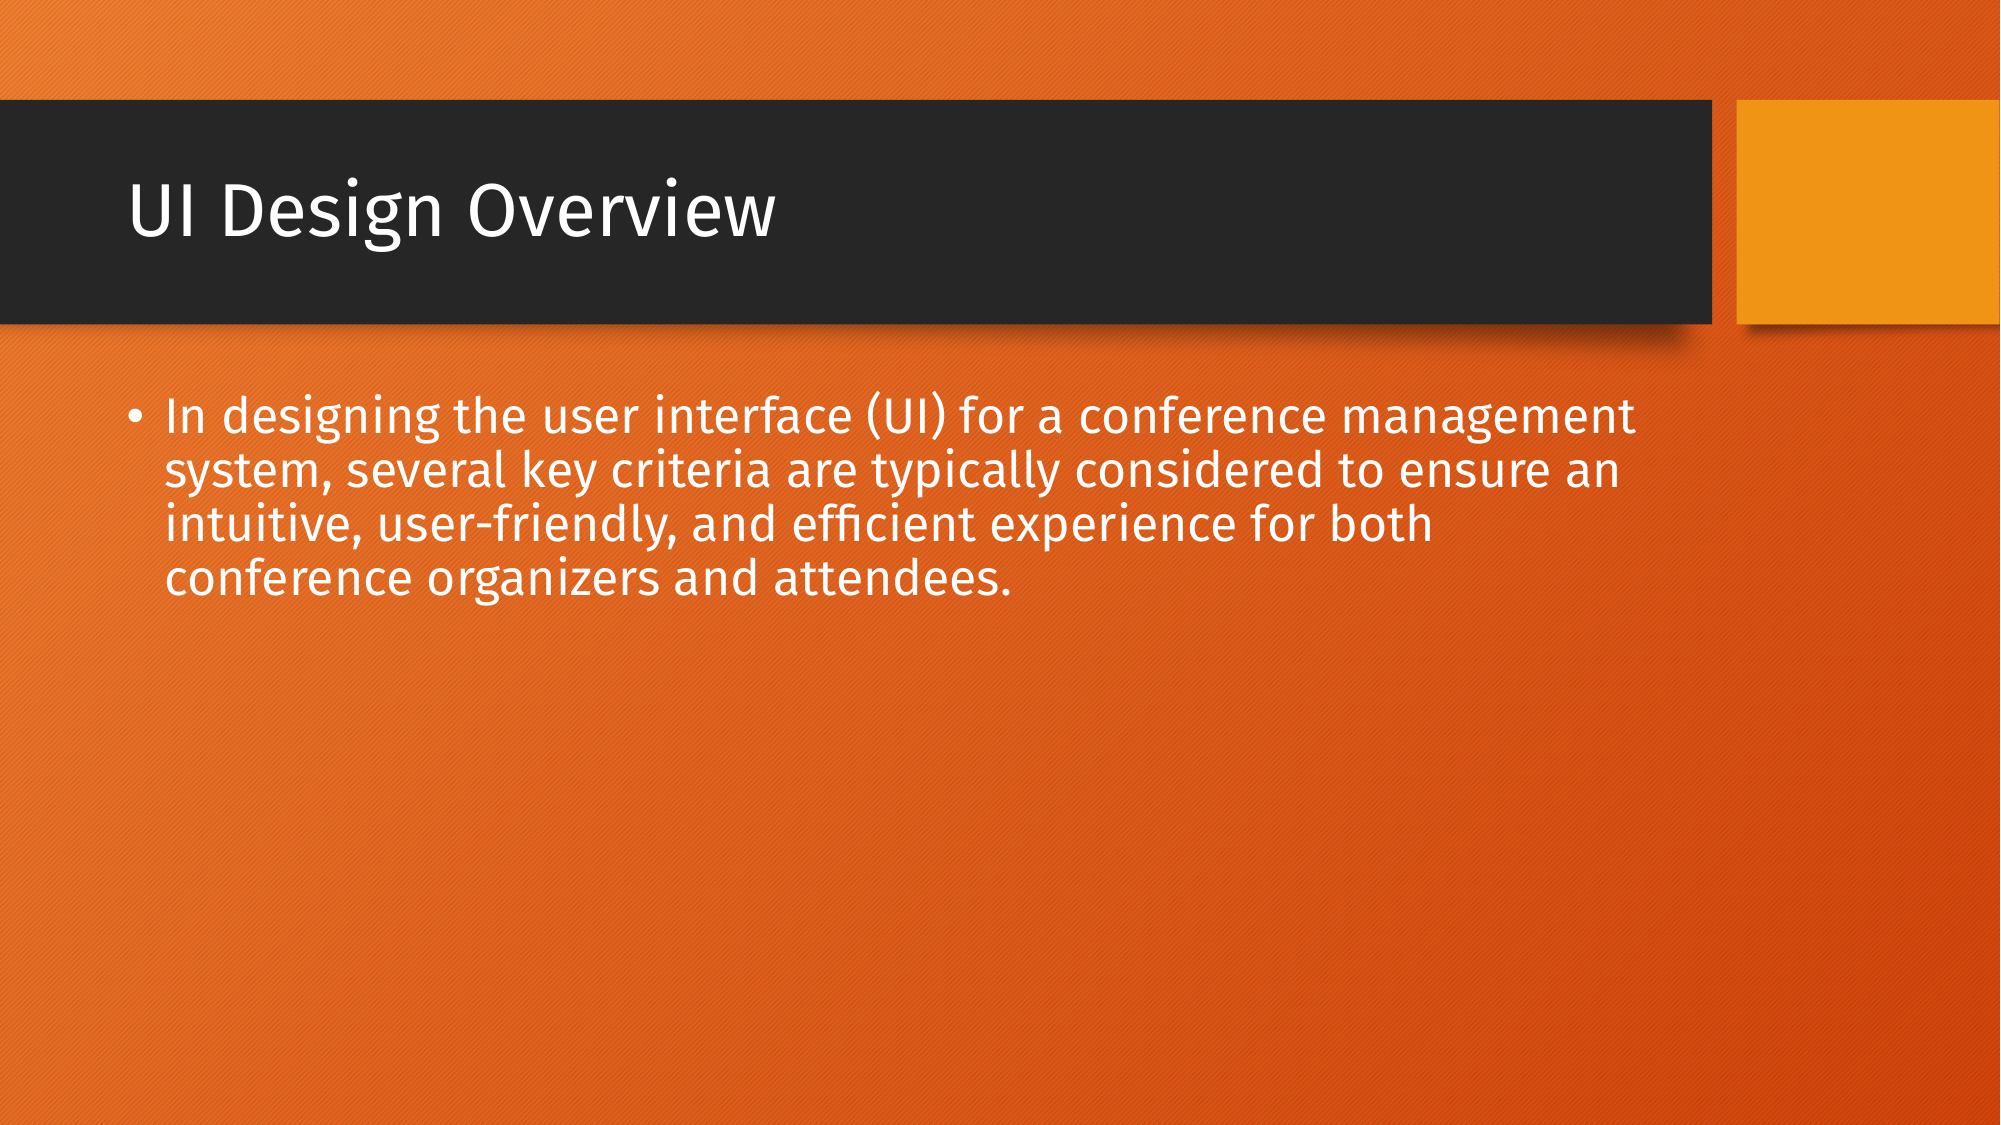

# UI Design Overview
In designing the user interface (UI) for a conference management system, several key criteria are typically considered to ensure an intuitive, user-friendly, and efficient experience for both conference organizers and attendees.